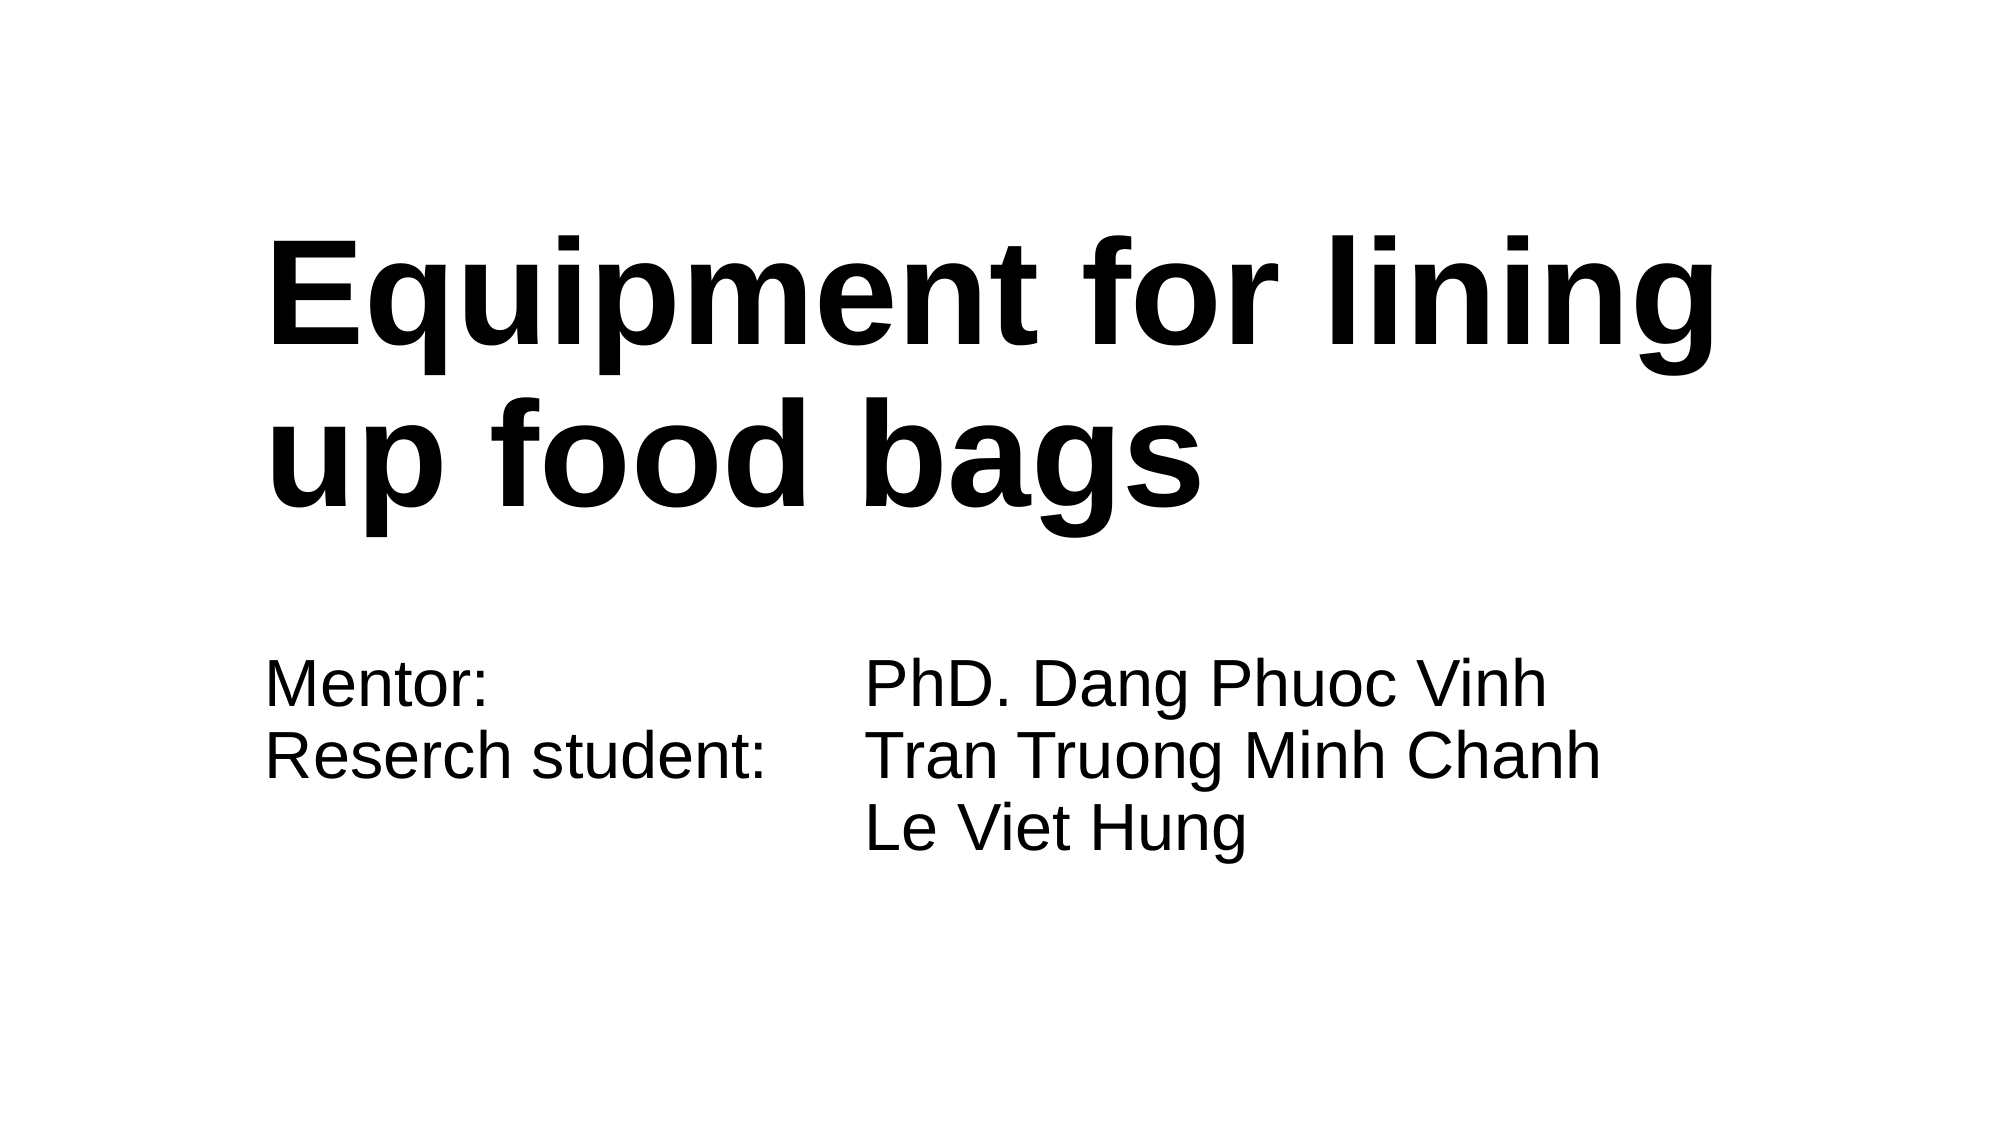

# Equipment for lining up food bags
Mentor: 			PhD. Dang Phuoc Vinh
Reserch student: 	Tran Truong Minh Chanh
				Le Viet Hung